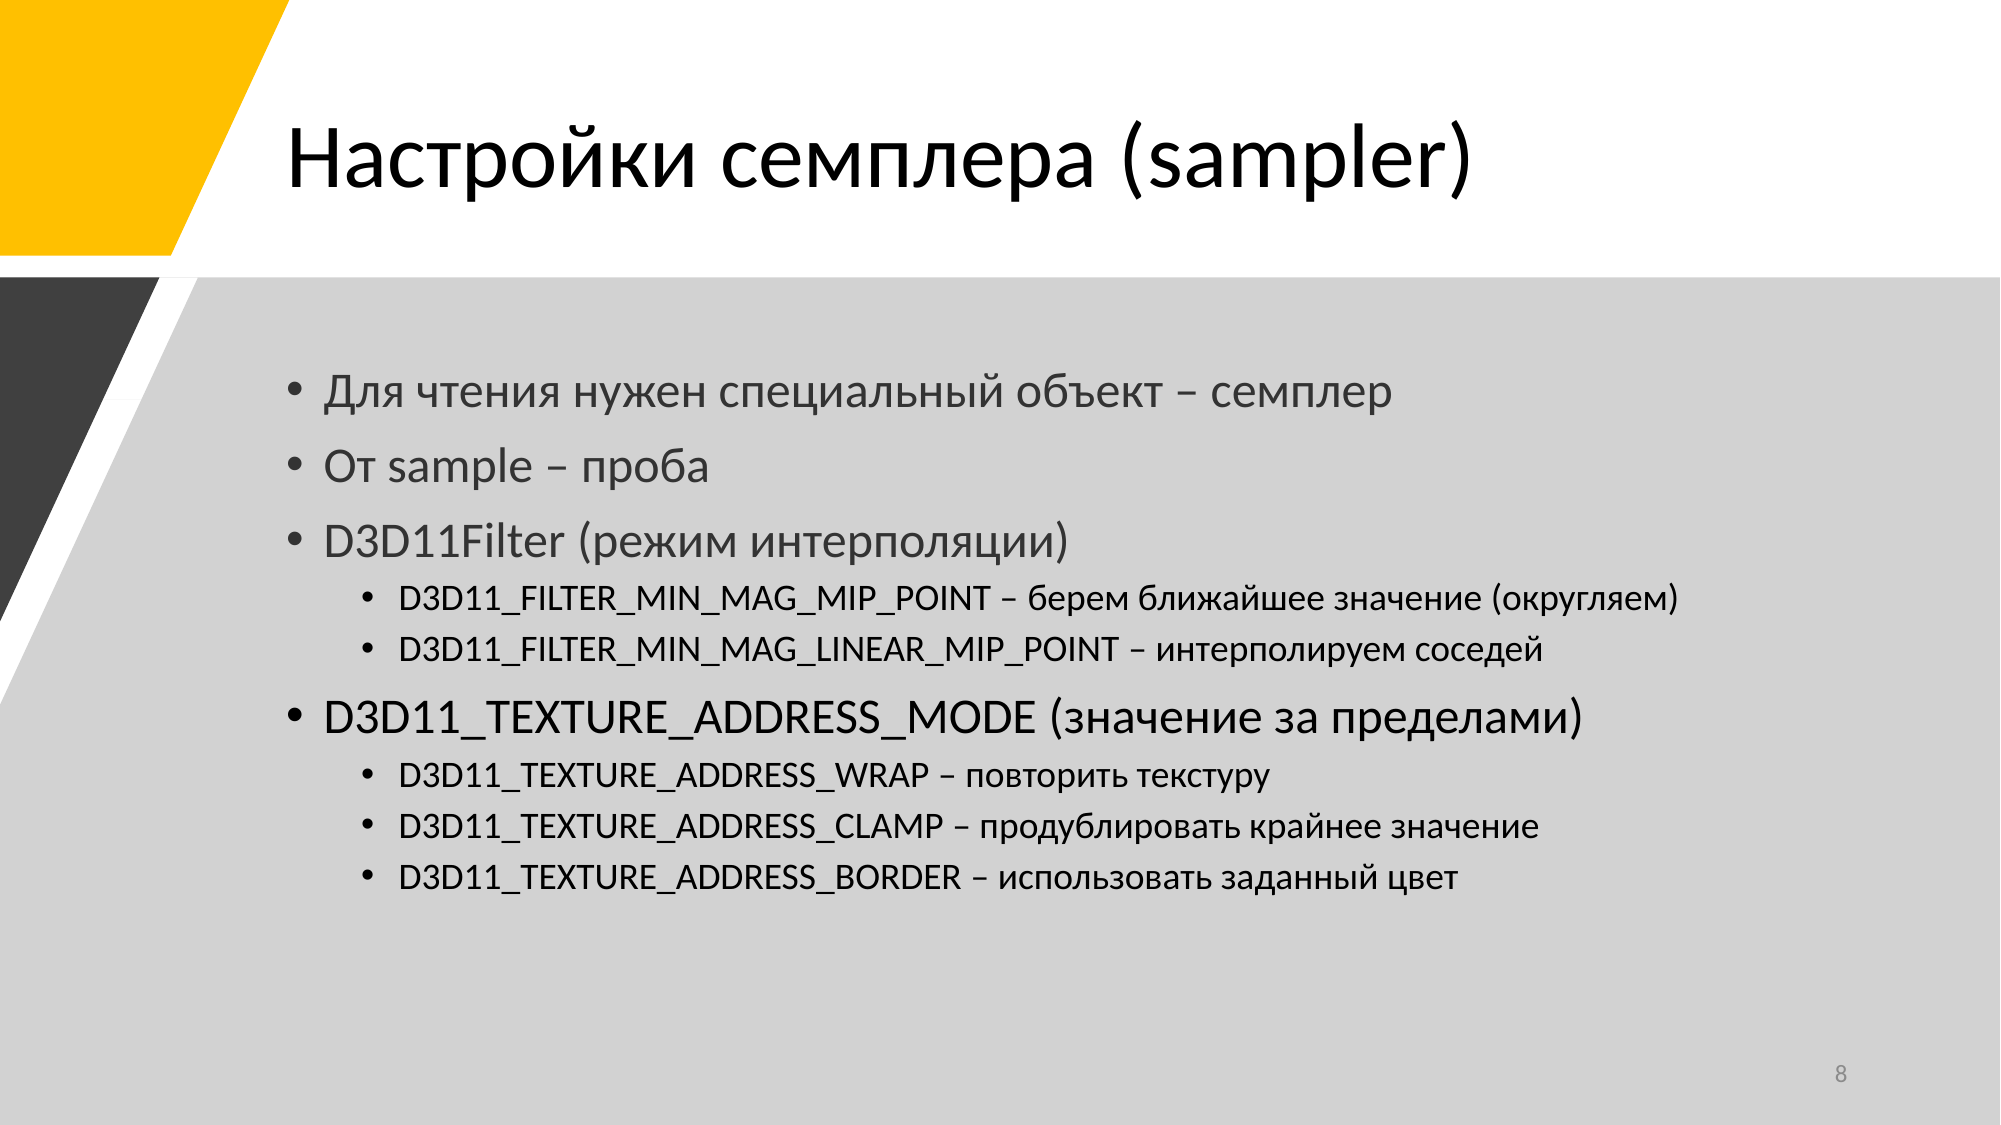

# Настройки семплера (sampler)

Для чтения нужен специальный объект – семплер
От sample – проба
D3D11Filter (режим интерполяции)
D3D11_FILTER_MIN_MAG_MIP_POINT – берем ближайшее значение (округляем)
D3D11_FILTER_MIN_MAG_LINEAR_MIP_POINT – интерполируем соседей
D3D11_TEXTURE_ADDRESS_MODE (значение за пределами)
D3D11_TEXTURE_ADDRESS_WRAP – повторить текстуру
D3D11_TEXTURE_ADDRESS_CLAMP – продублировать крайнее значение
D3D11_TEXTURE_ADDRESS_BORDER – использовать заданный цвет
8